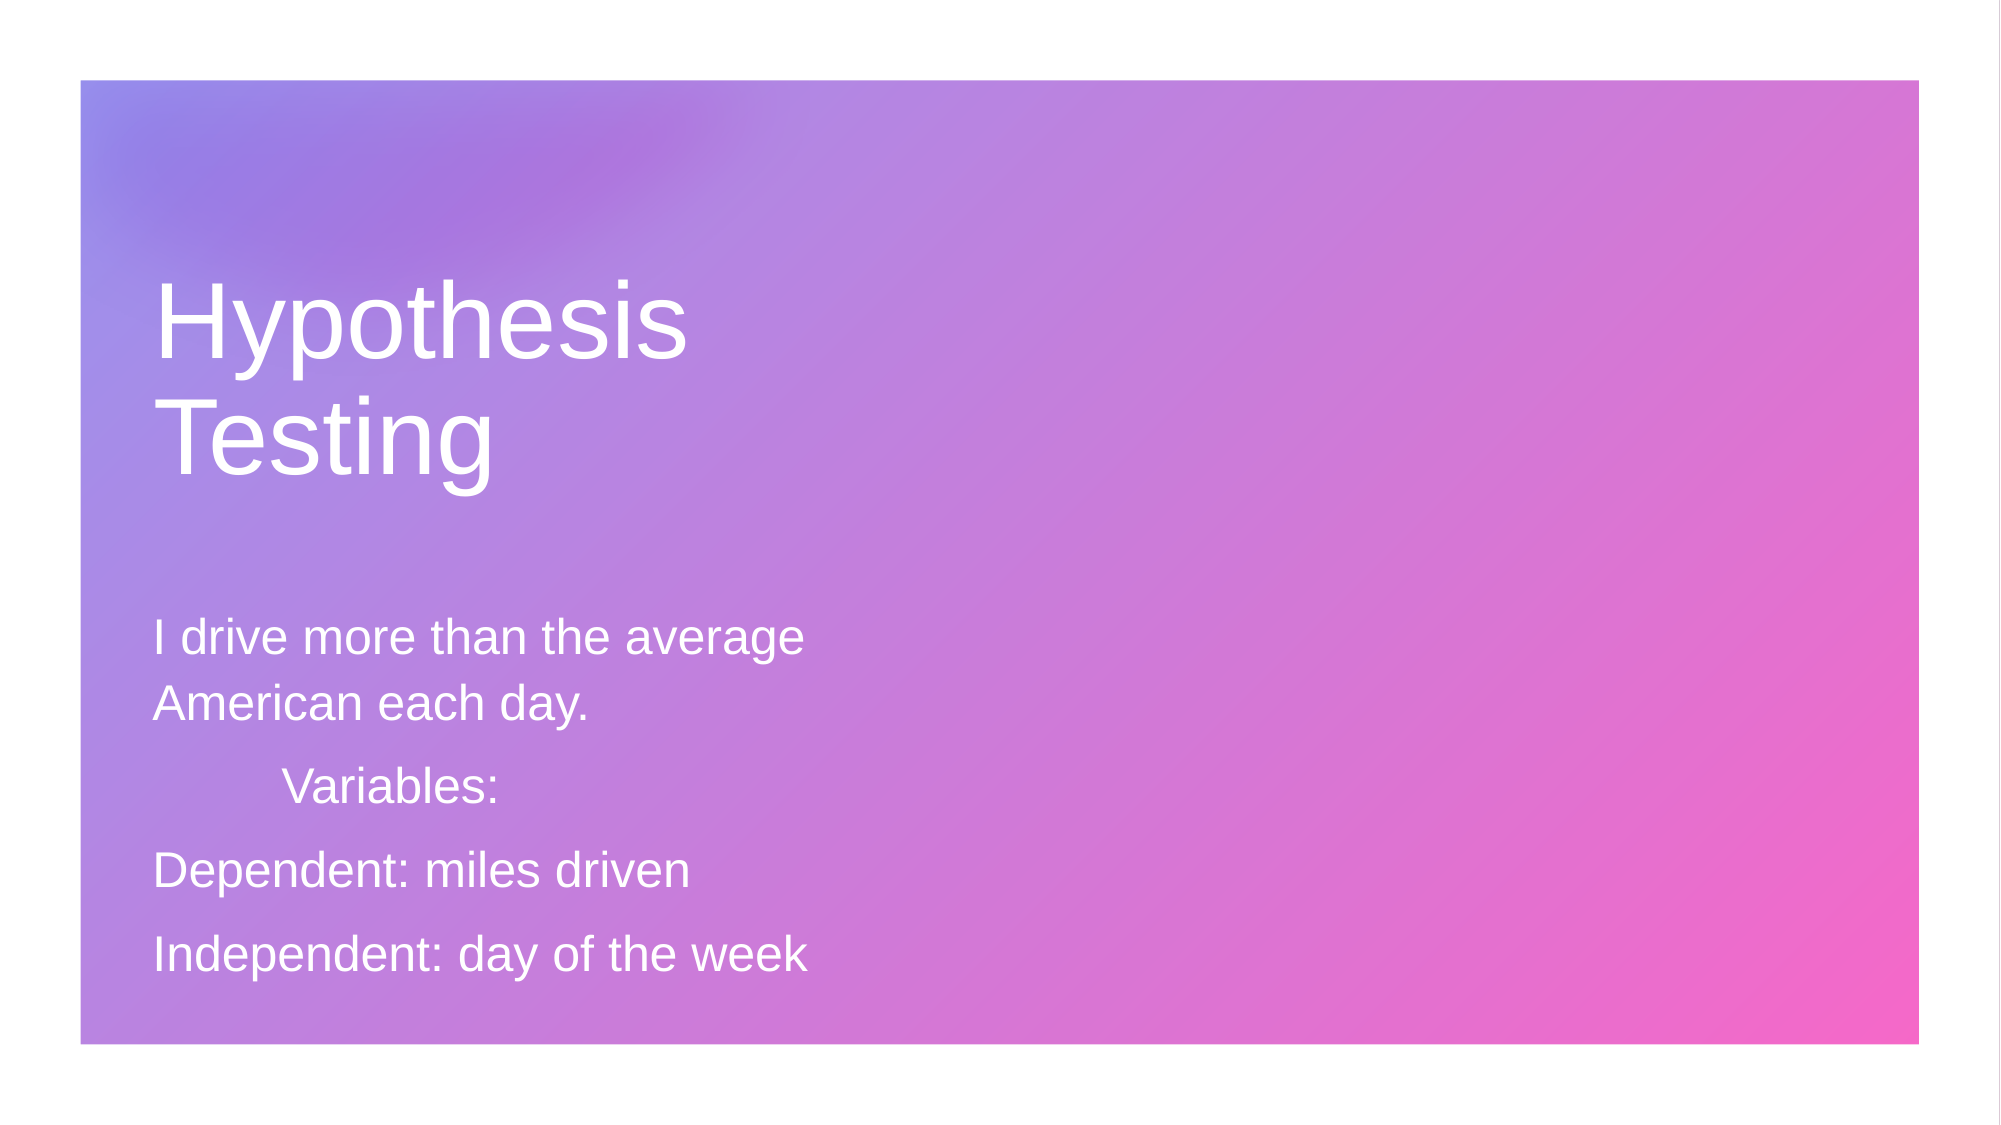

# Hypothesis Testing

I drive more than the average American each day.
	Variables:
Dependent: miles driven
Independent: day of the week